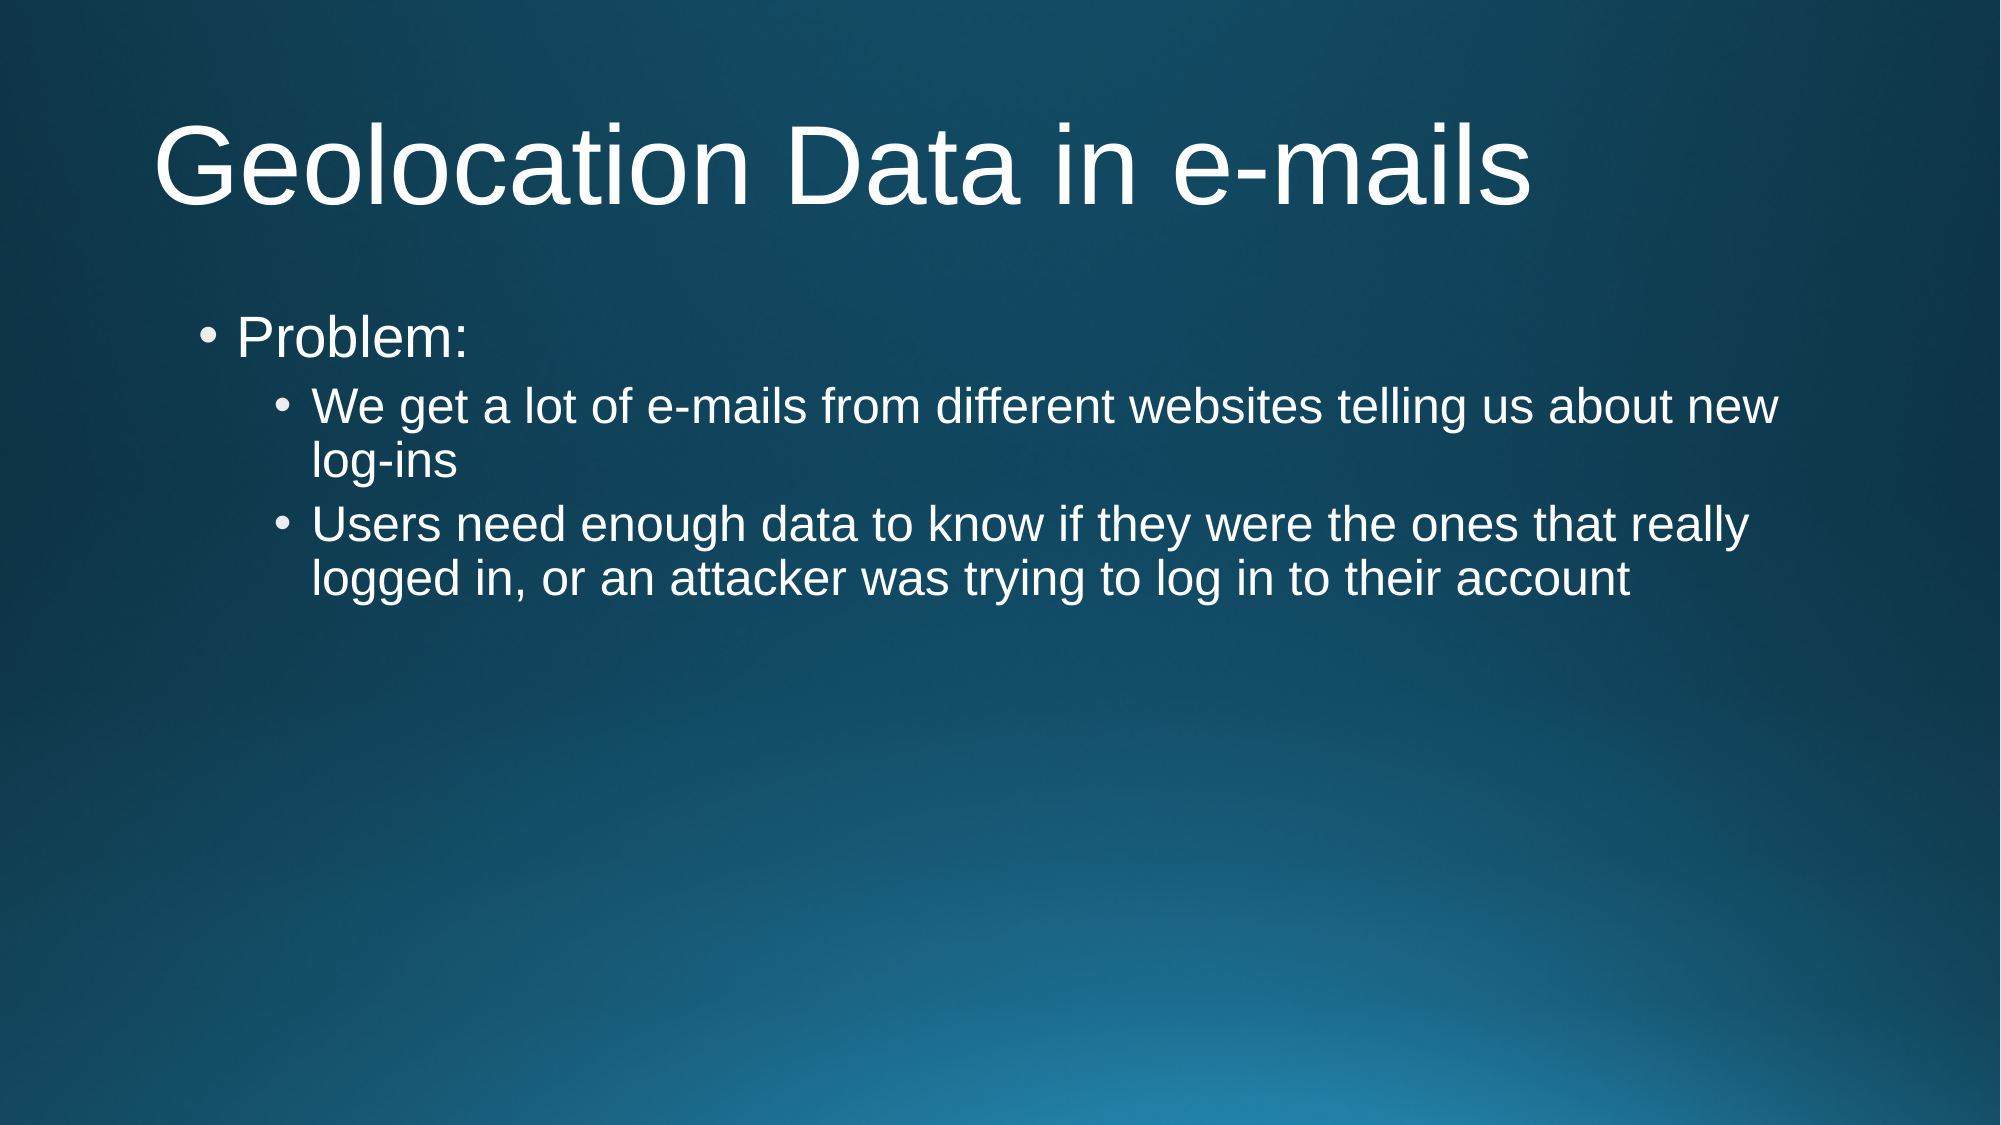

# Geolocation Data in e-mails
Problem:
We get a lot of e-mails from different websites telling us about new log-ins
Users need enough data to know if they were the ones that really logged in, or an attacker was trying to log in to their account